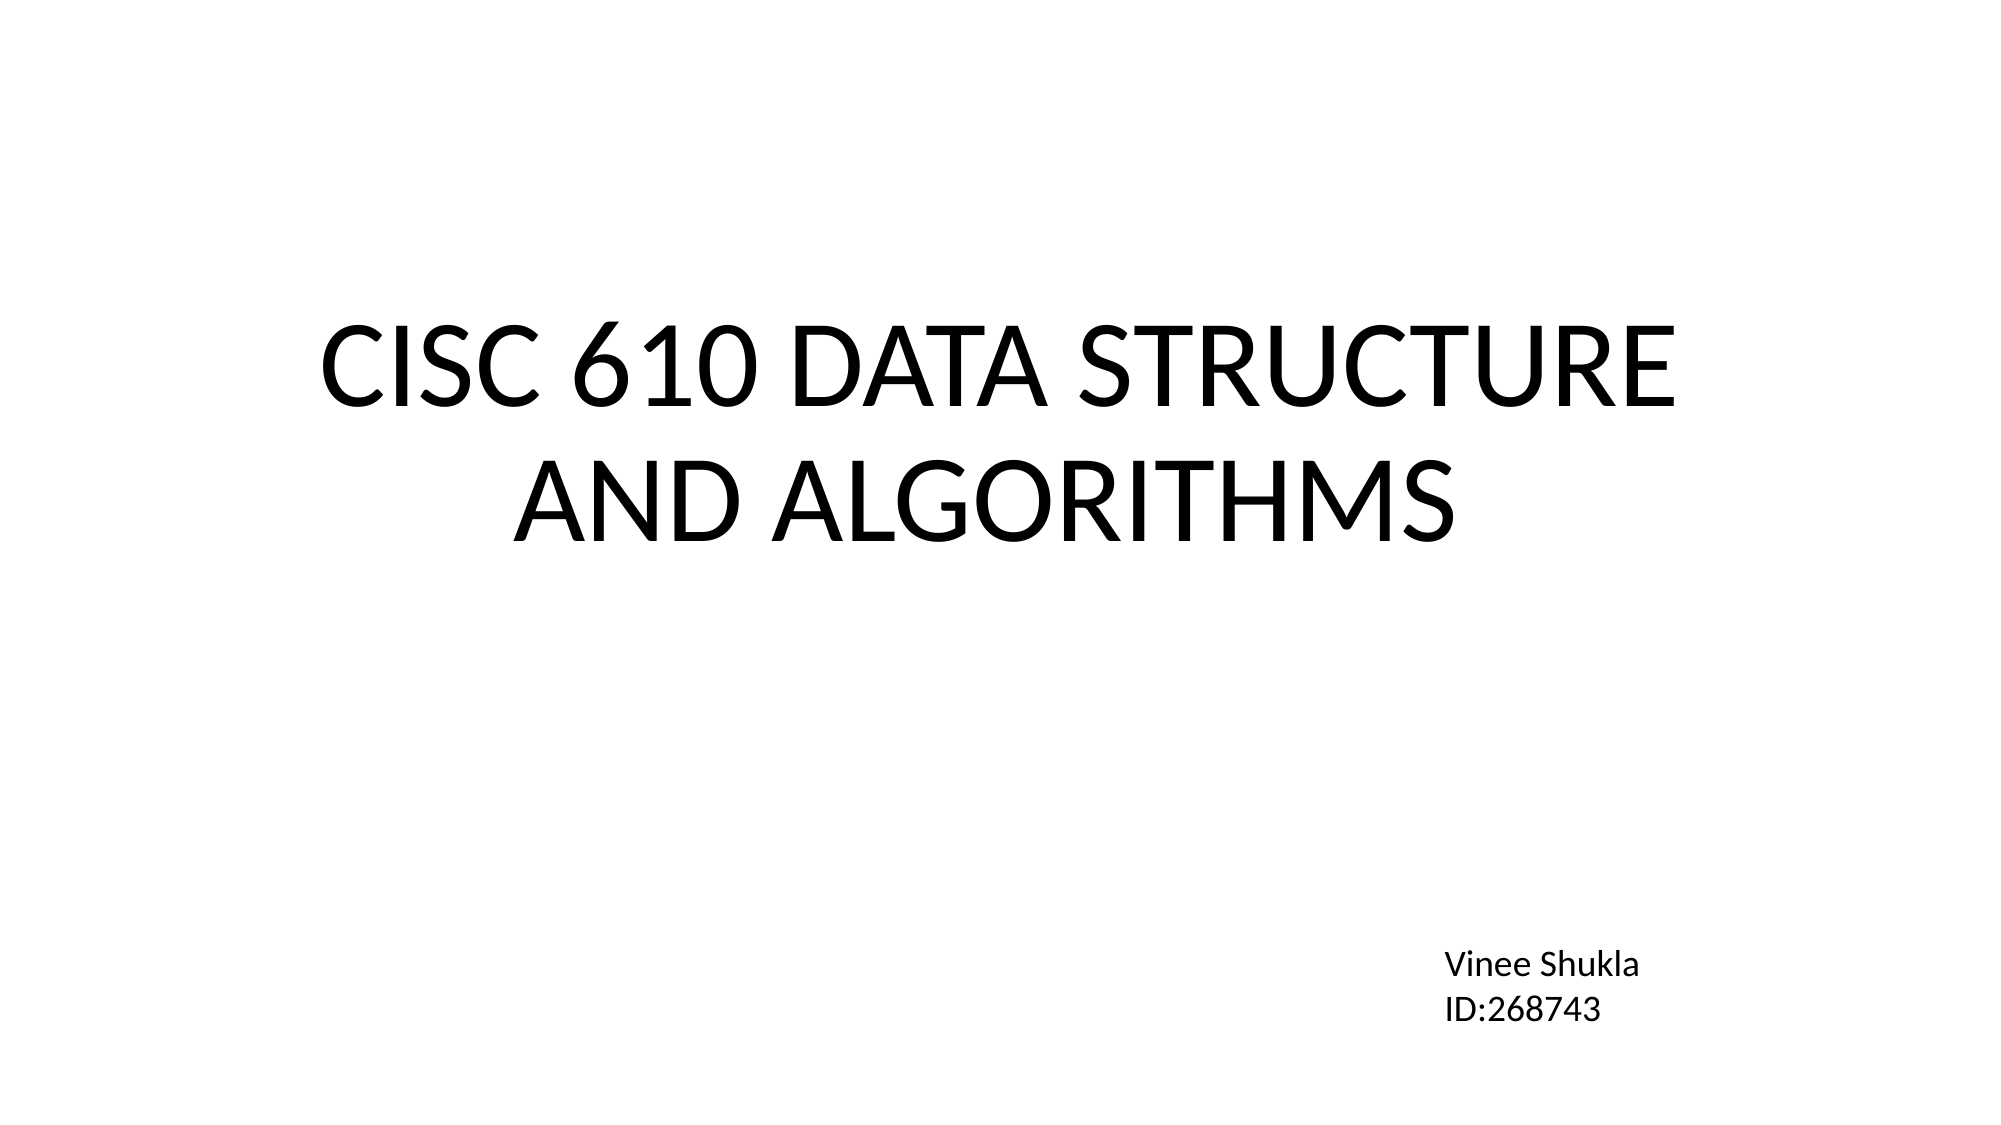

# CISC 610 DATA STRUCTURE AND ALGORITHMS

Vinee Shukla
ID:268743